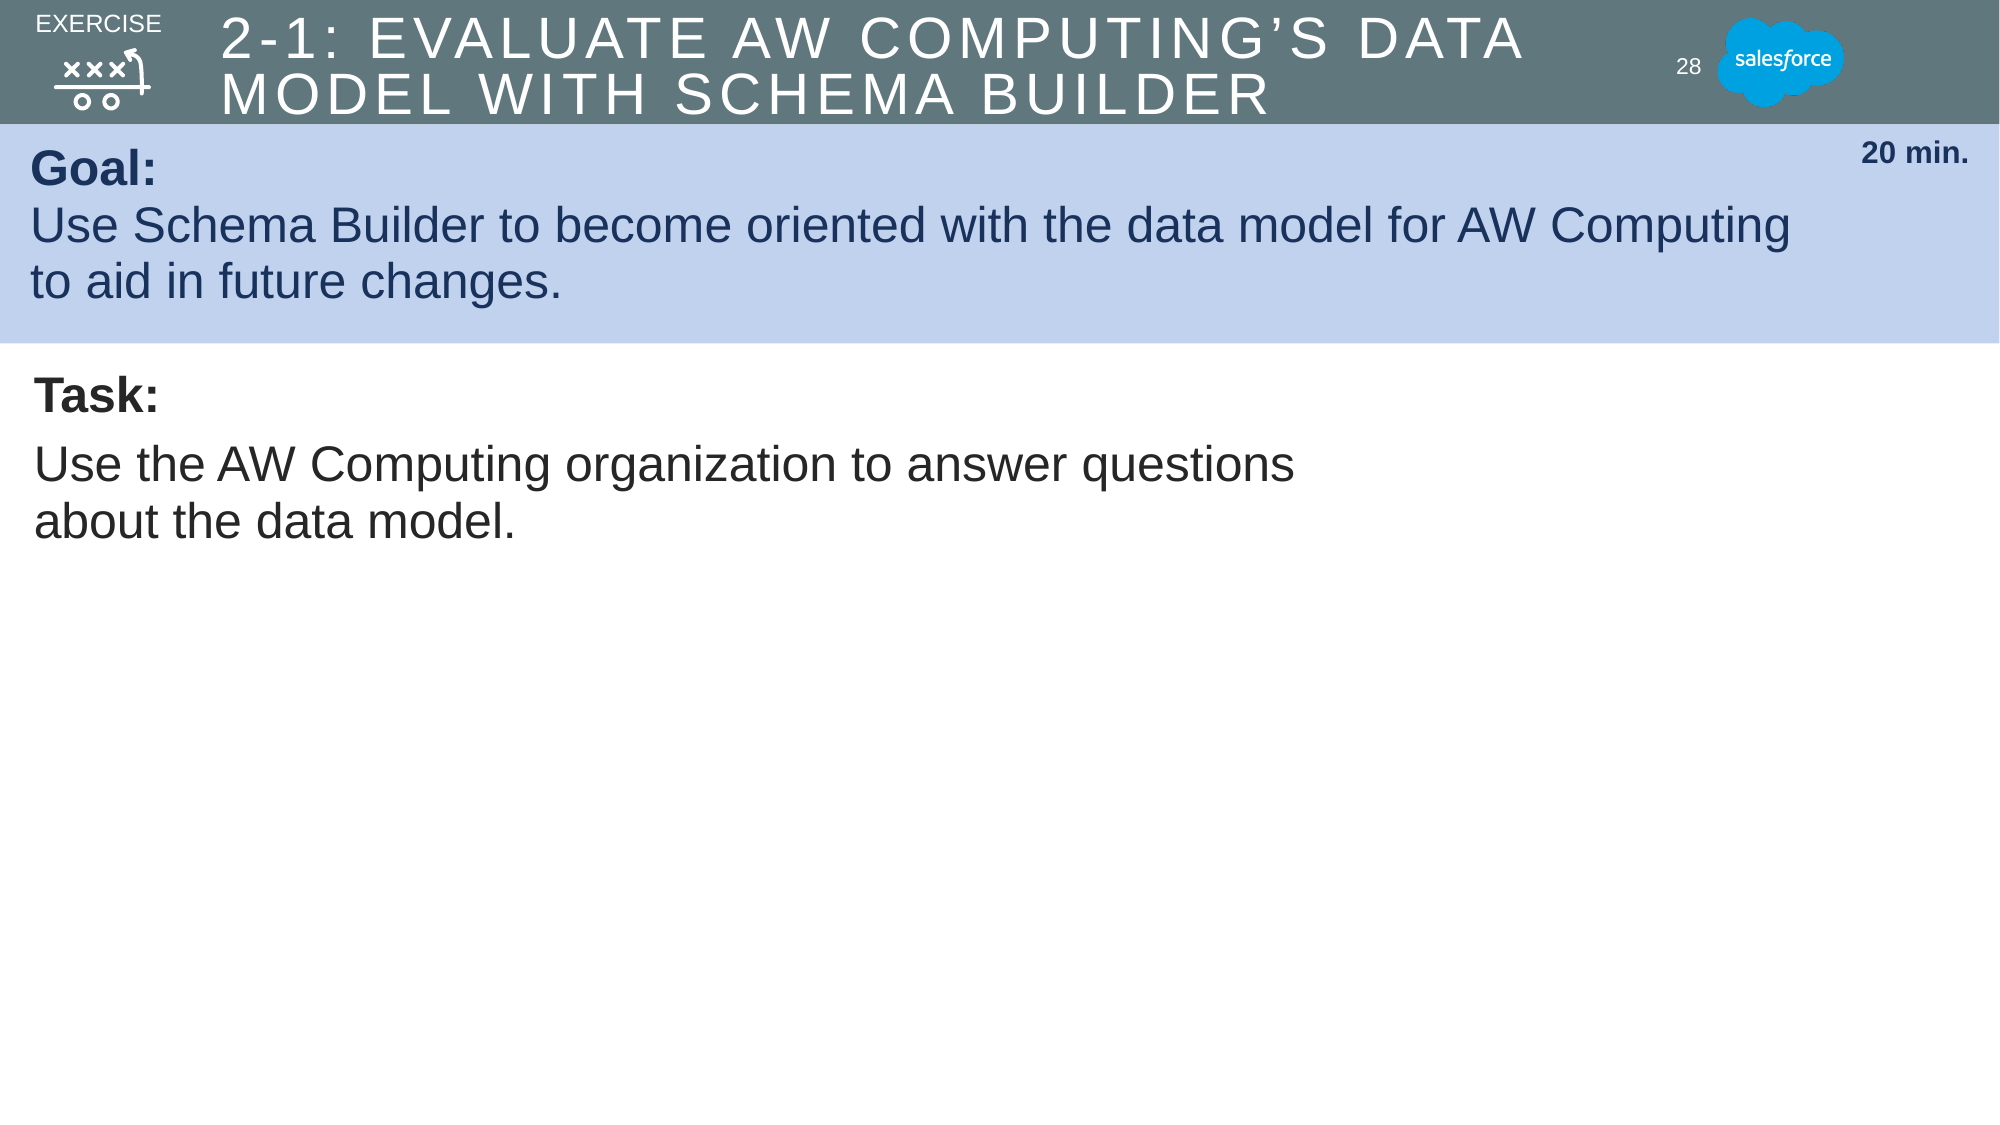

exercise
# 2-1: Evaluate AW Computing’s Data Model with Schema Builder
28
Goal:
Use Schema Builder to become oriented with the data model for AW Computing
to aid in future changes.
20 min.
Task:
Use the AW Computing organization to answer questions about the data model.